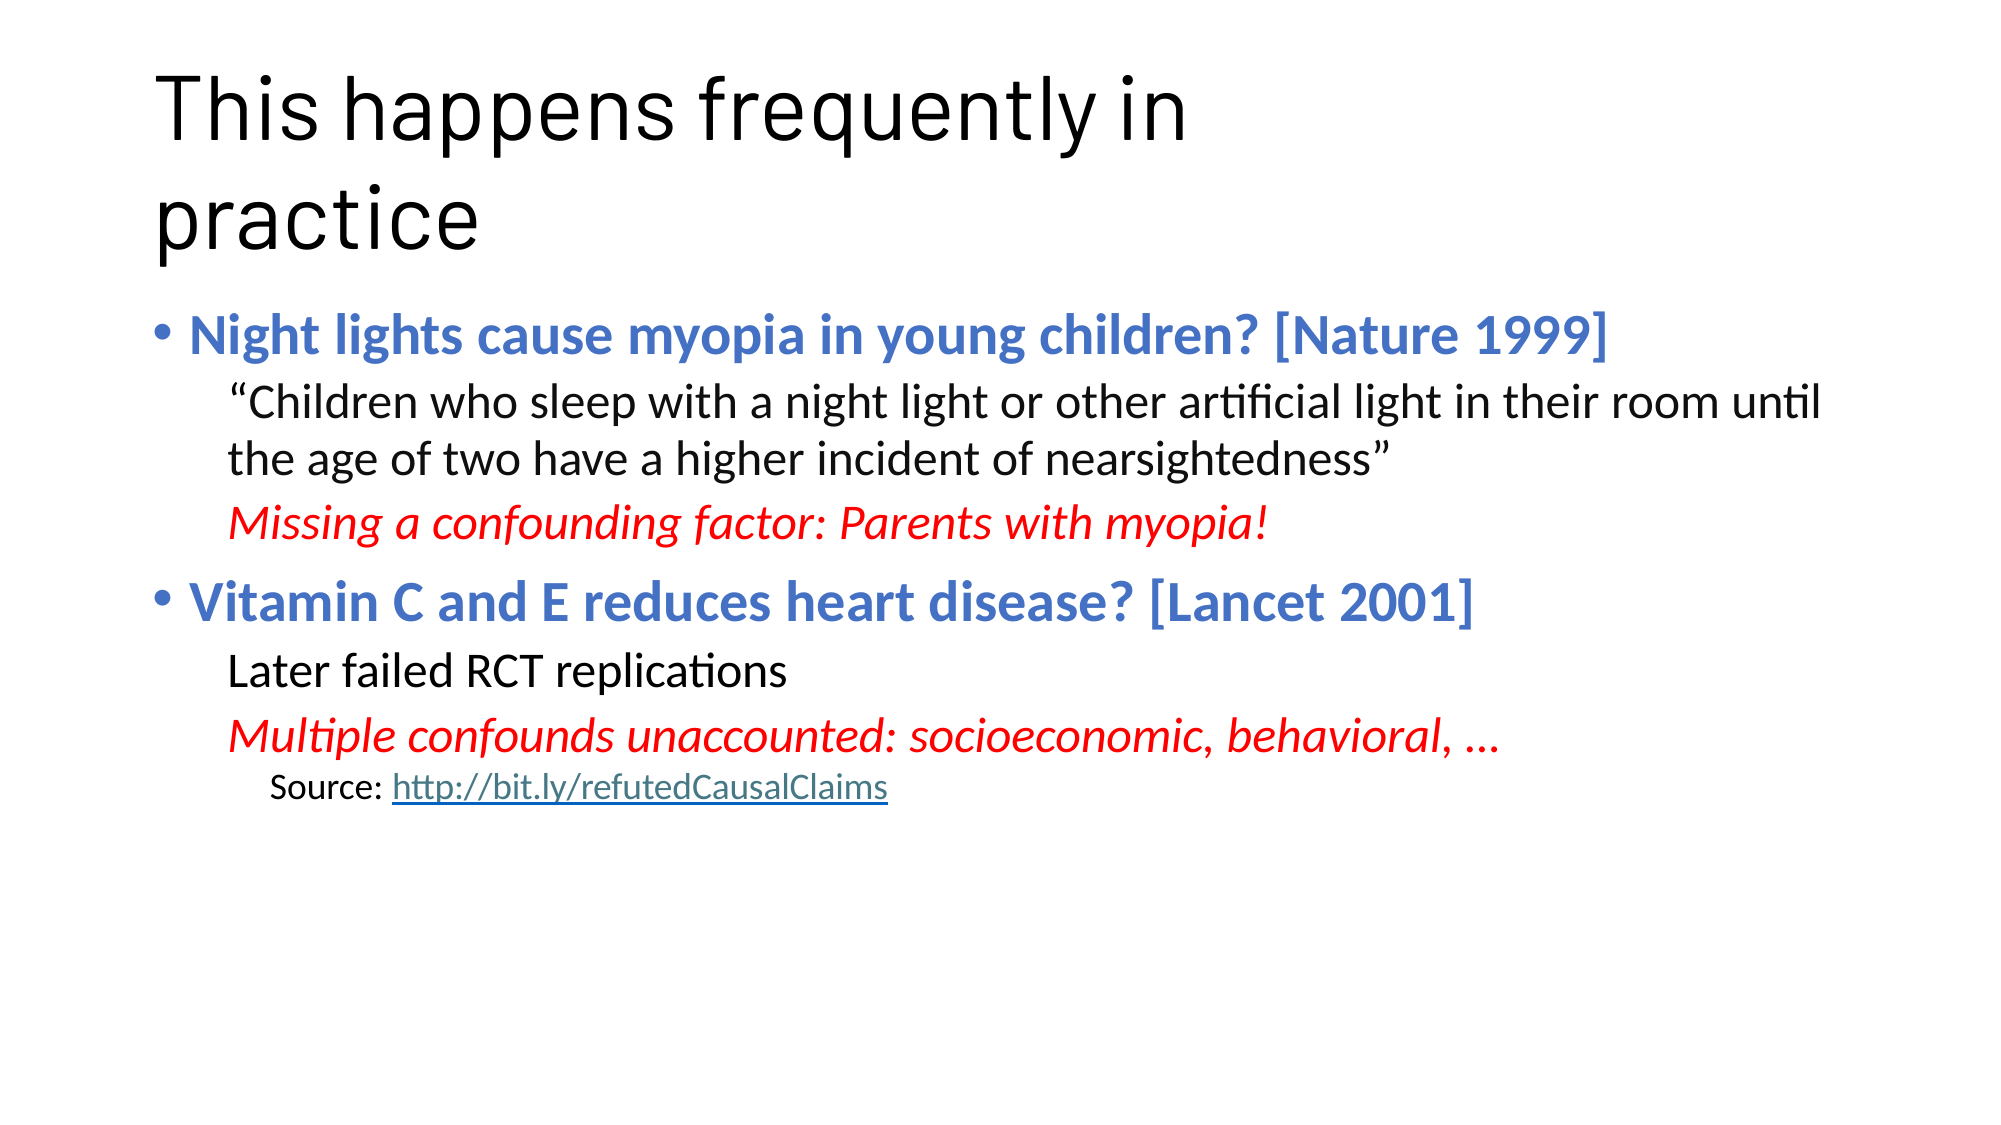

# This happens frequently in practice
Night lights cause myopia in young children? [Nature 1999]
“Children who sleep with a night light or other artificial light in their room until
the age of two have a higher incident of nearsightedness”
Missing a confounding factor: Parents with myopia!
Vitamin C and E reduces heart disease? [Lancet 2001]
Later failed RCT replications
Multiple confounds unaccounted: socioeconomic, behavioral, …
Source: http://bit.ly/refutedCausalClaims